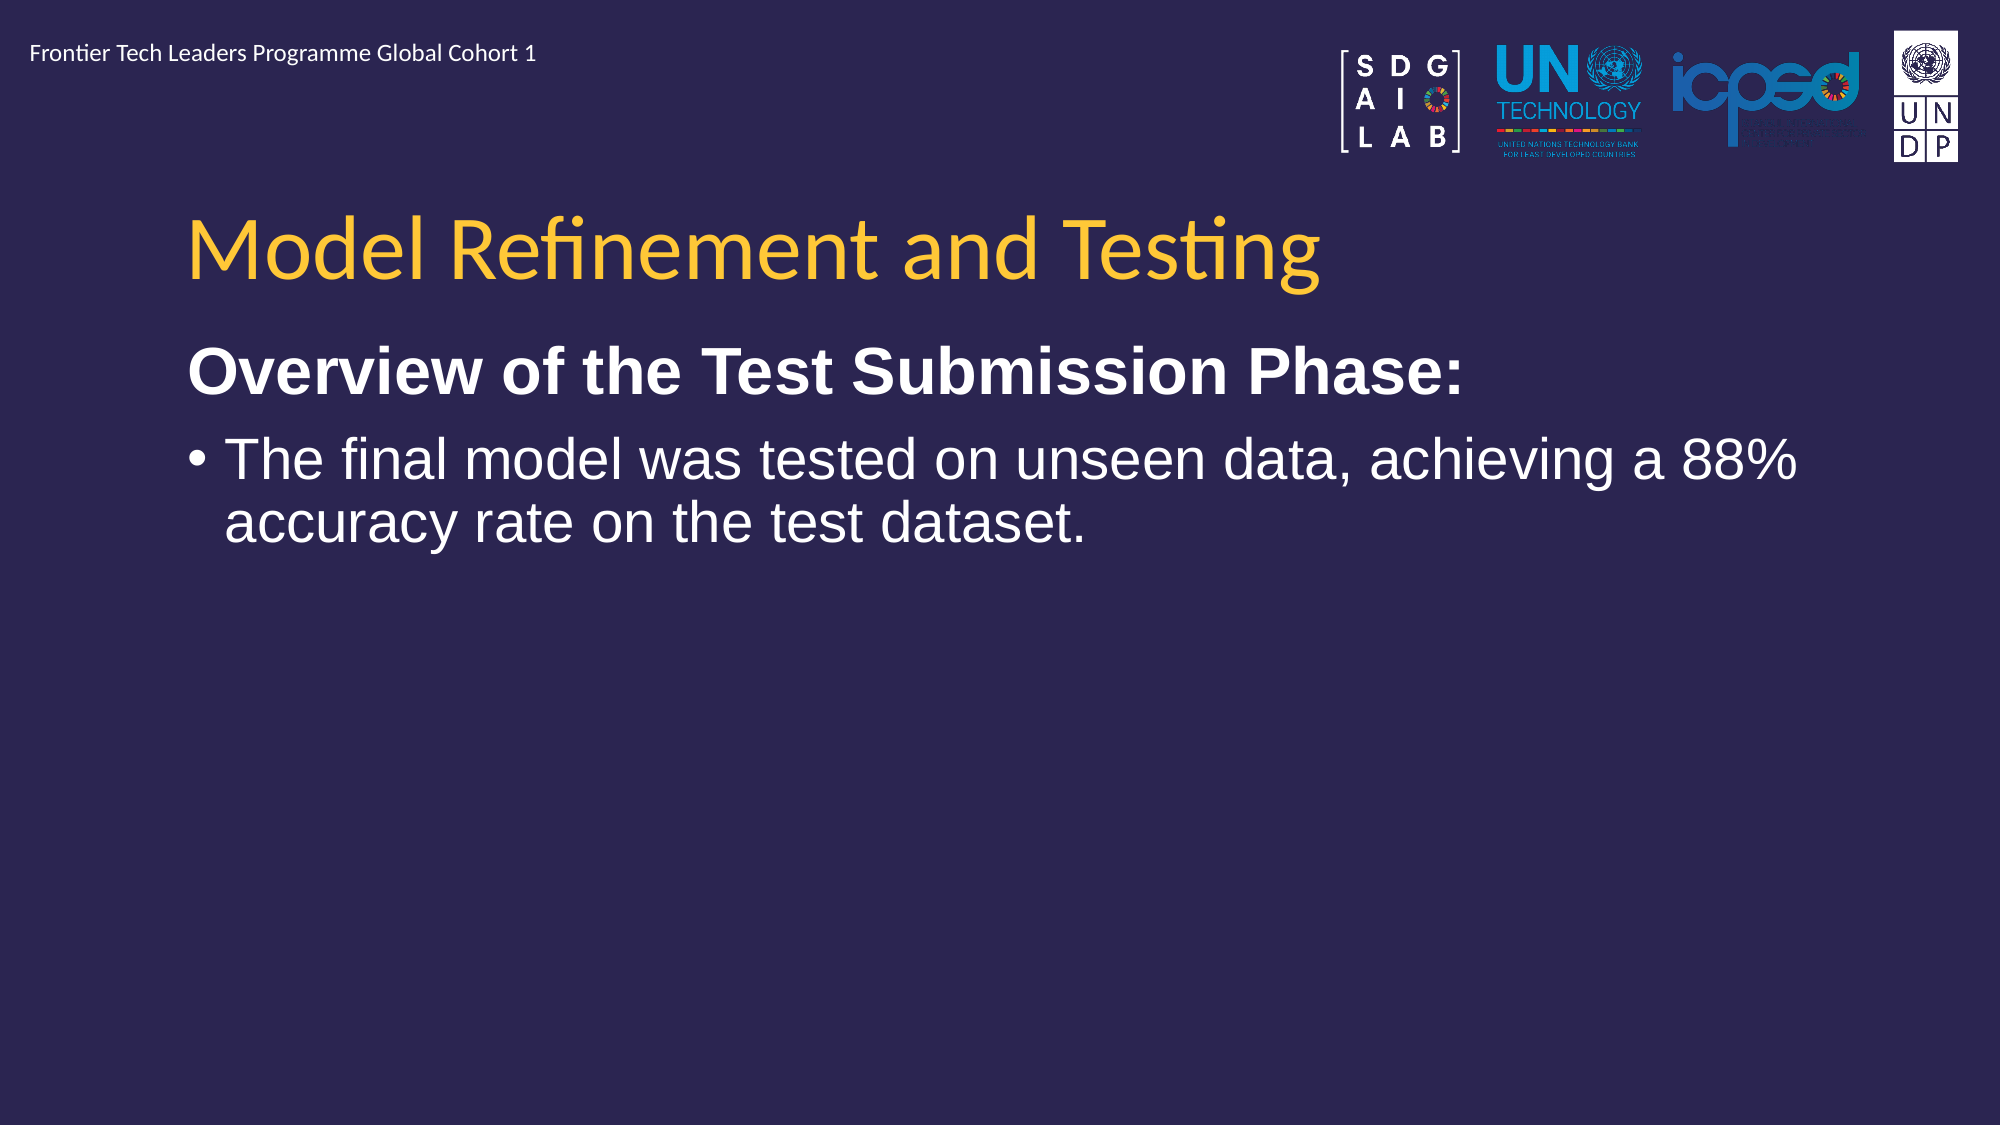

Frontier Tech Leaders Programme Global Cohort 1
# Model Refinement and Testing
Overview of the Test Submission Phase:
The final model was tested on unseen data, achieving a 88% accuracy rate on the test dataset.